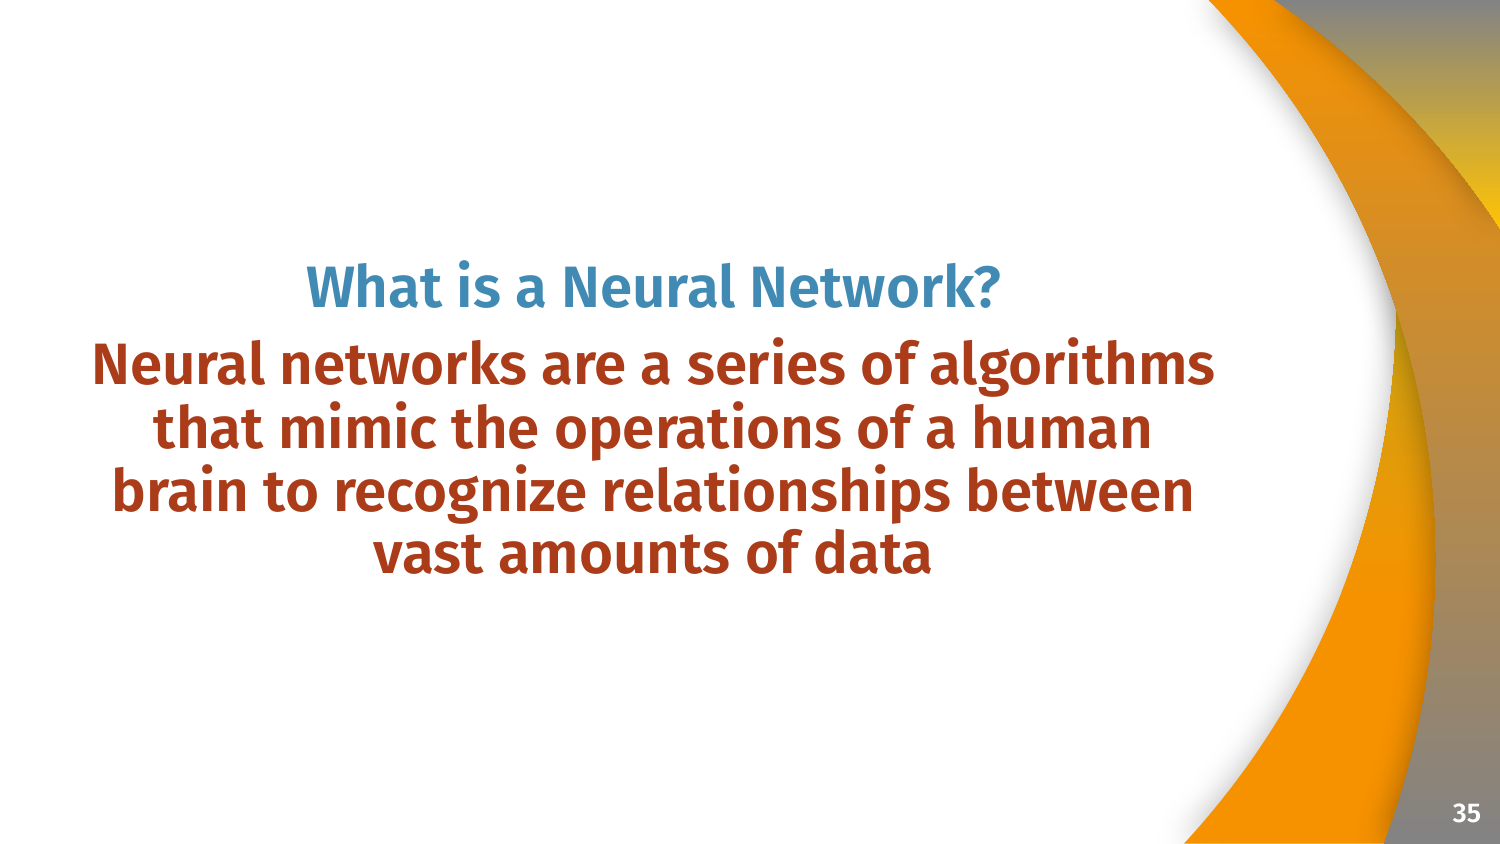

# What is a Neural Network?
Neural networks are a series of algorithms that mimic the operations of a human brain to recognize relationships between vast amounts of data
35